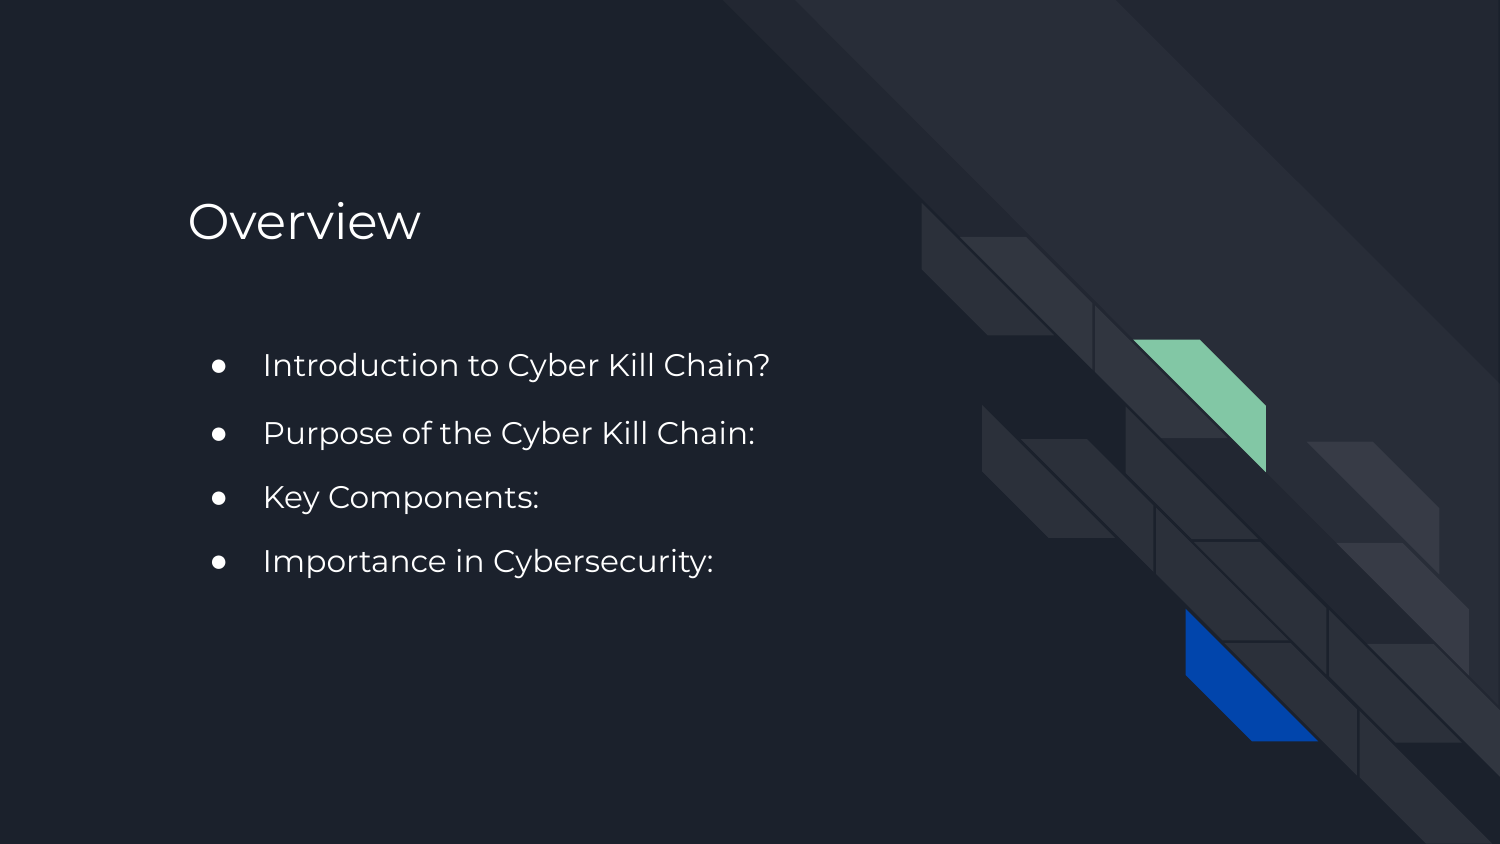

# Overview

Introduction to Cyber Kill Chain?
Purpose of the Cyber Kill Chain:
Key Components:
Importance in Cybersecurity: